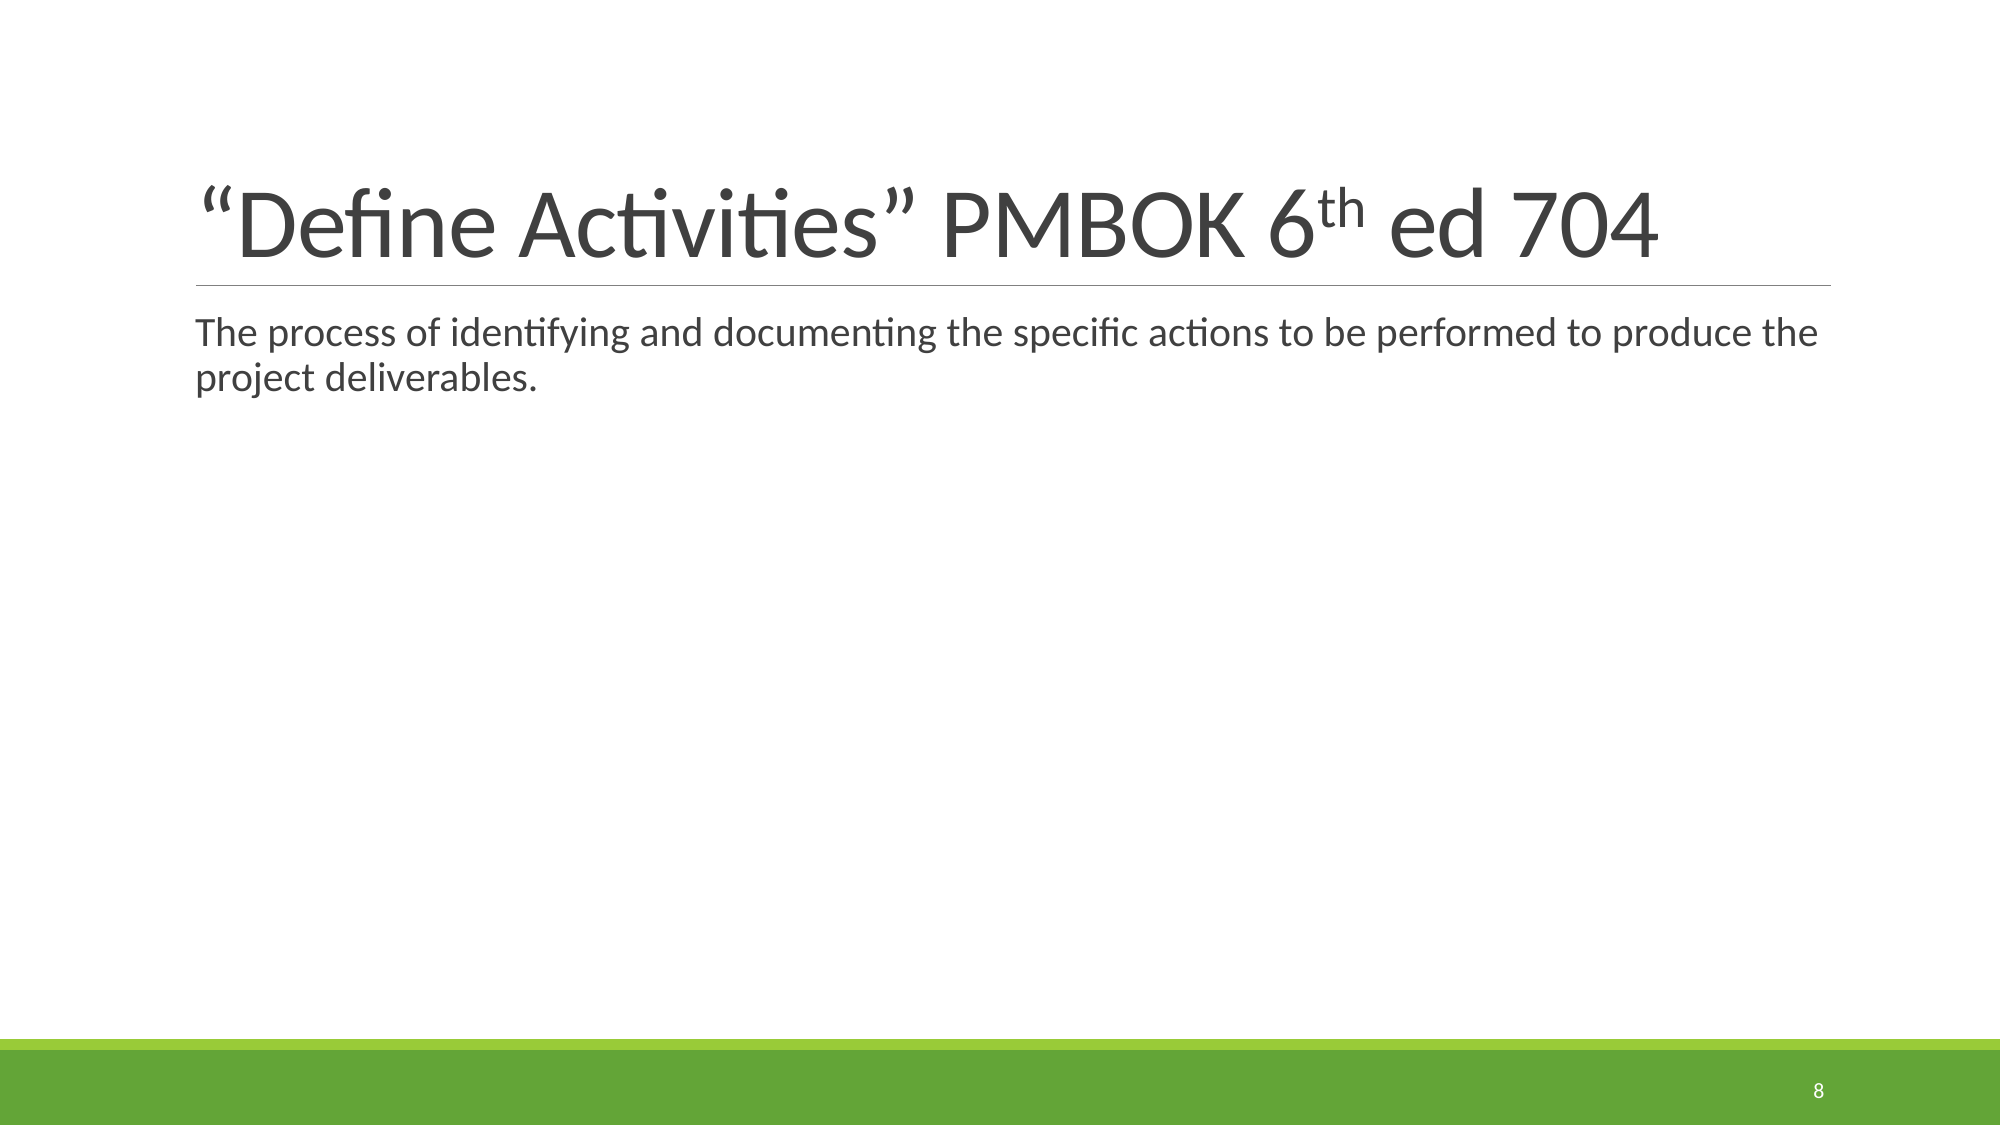

# “Define Activities” PMBOK 6th ed 704
The process of identifying and documenting the specific actions to be performed to produce the project deliverables.
8